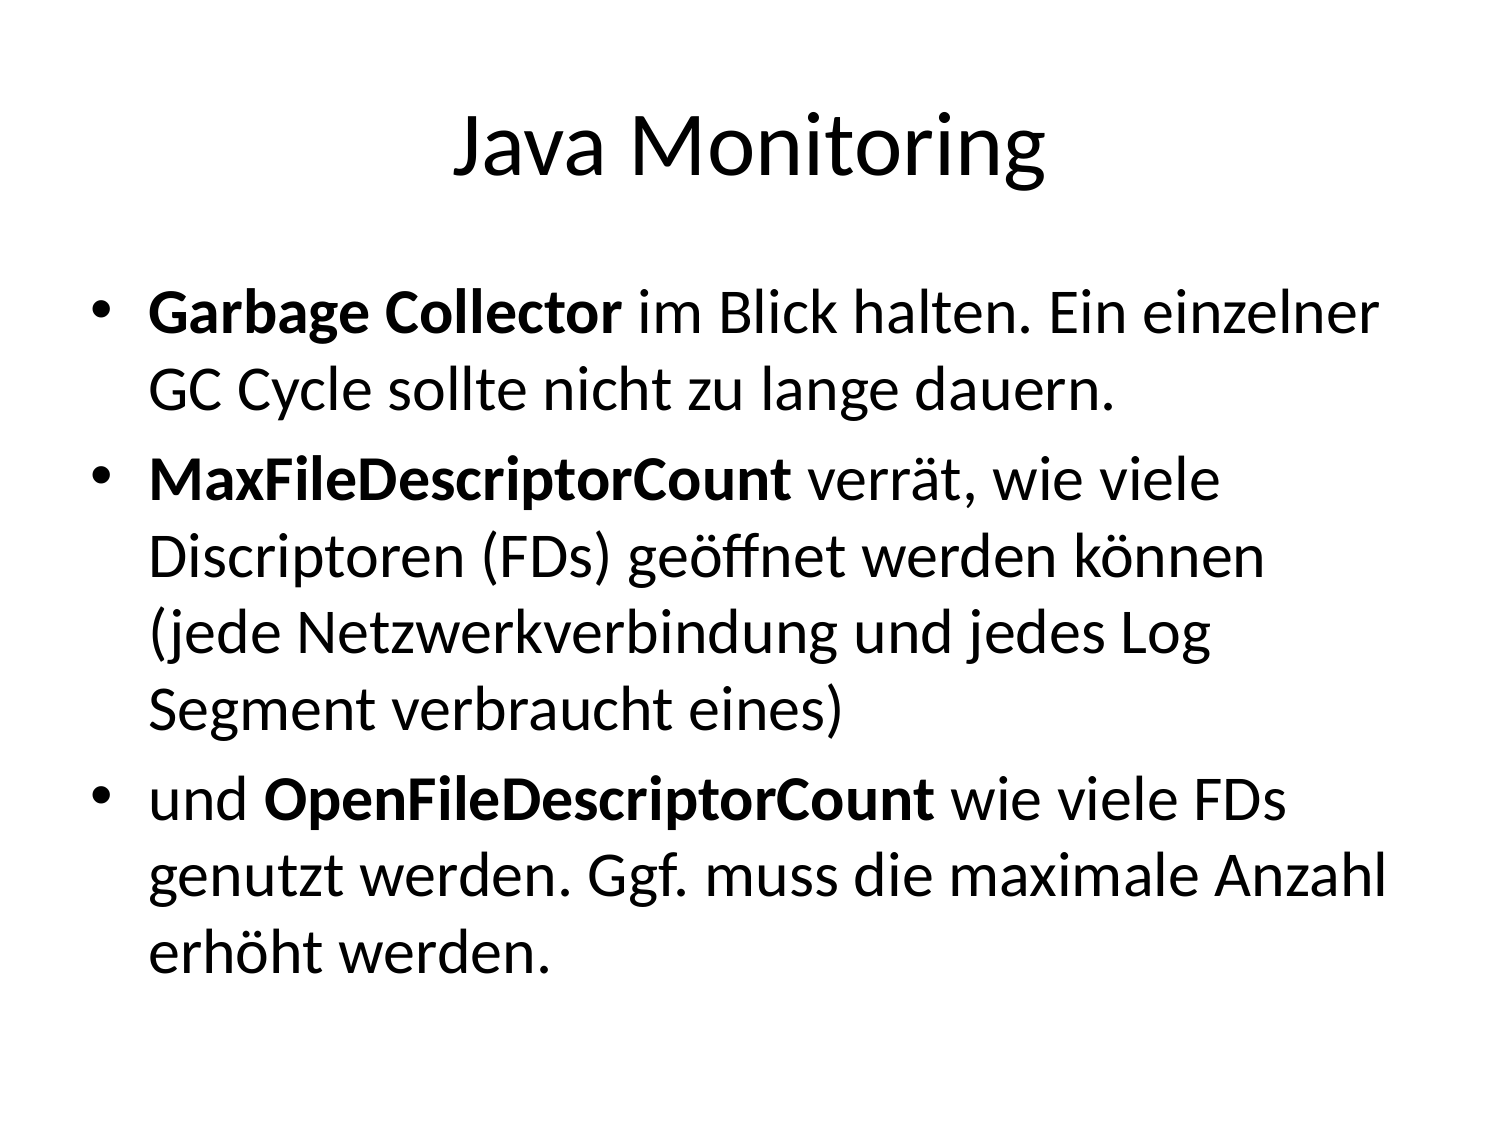

# Java Monitoring
Garbage Collector im Blick halten. Ein einzelner GC Cycle sollte nicht zu lange dauern.
MaxFileDescriptorCount verrät, wie viele Discriptoren (FDs) geöffnet werden können (jede Netzwerkverbindung und jedes Log Segment verbraucht eines)
und OpenFileDescriptorCount wie viele FDs genutzt werden. Ggf. muss die maximale Anzahl erhöht werden.